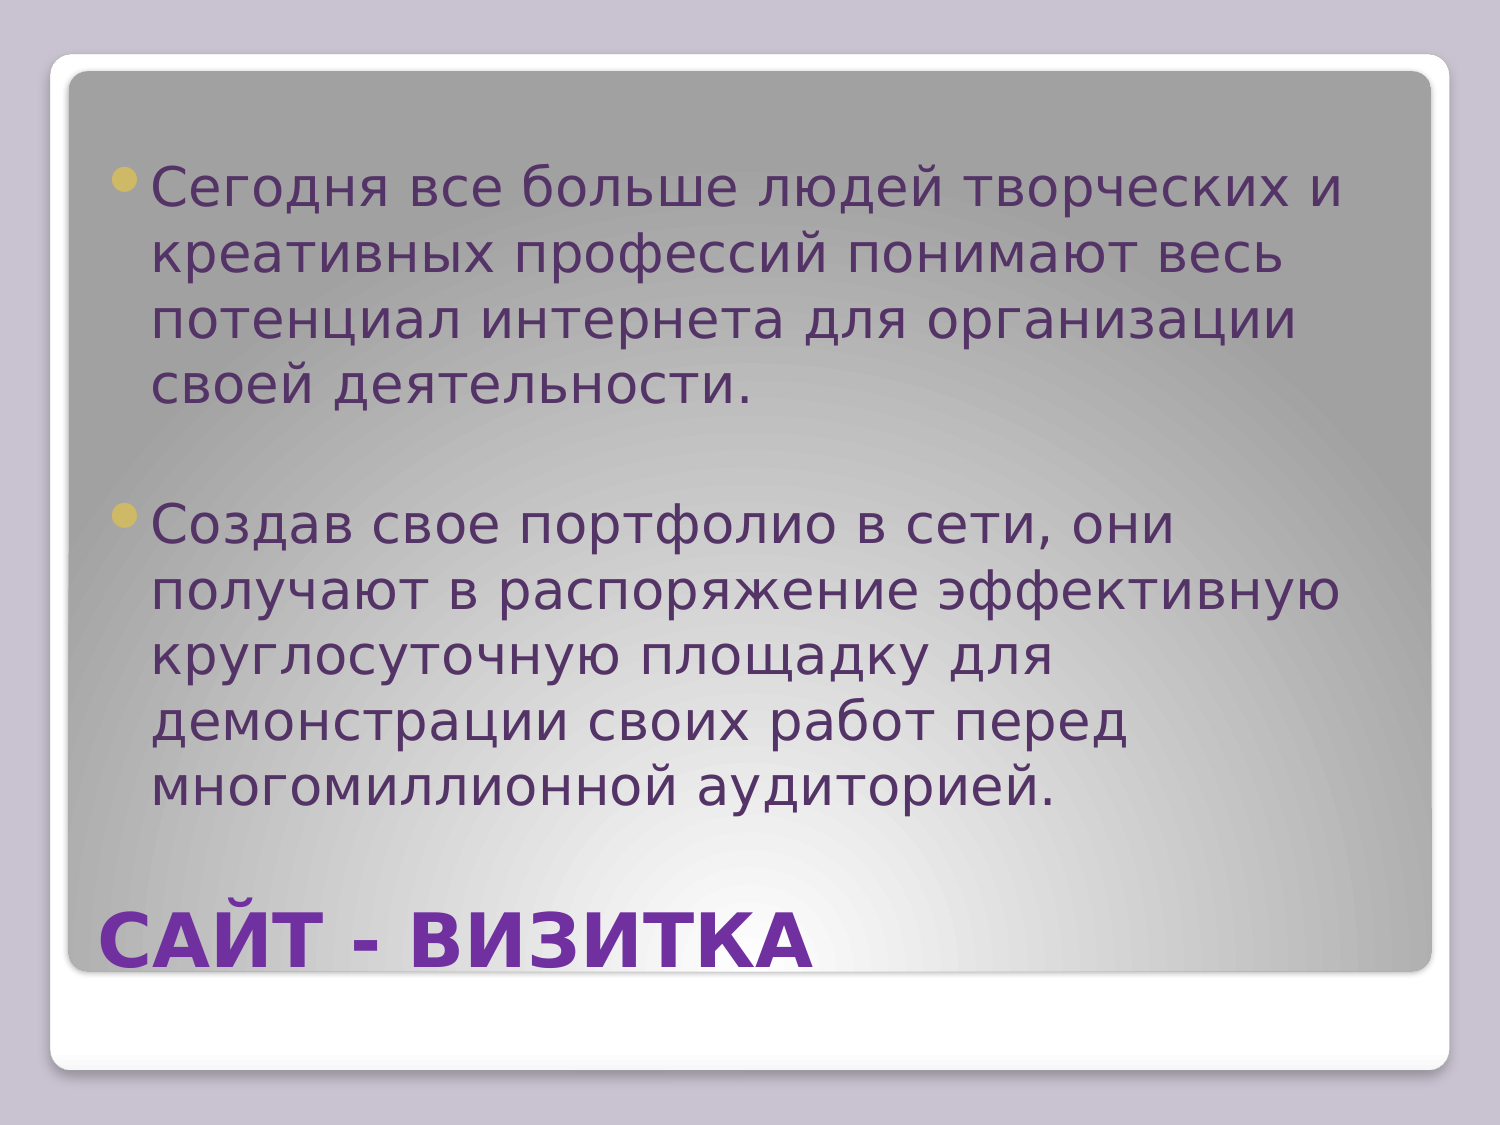

Сегодня все больше людей творческих и креативных профессий понимают весь потенциал интернета для организации своей деятельности.

Создав свое портфолио в сети, они получают в распоряжение эффективную круглосуточную площадку для демонстрации своих работ перед многомиллионной аудиторией.
# САЙТ - ВИЗИТКА